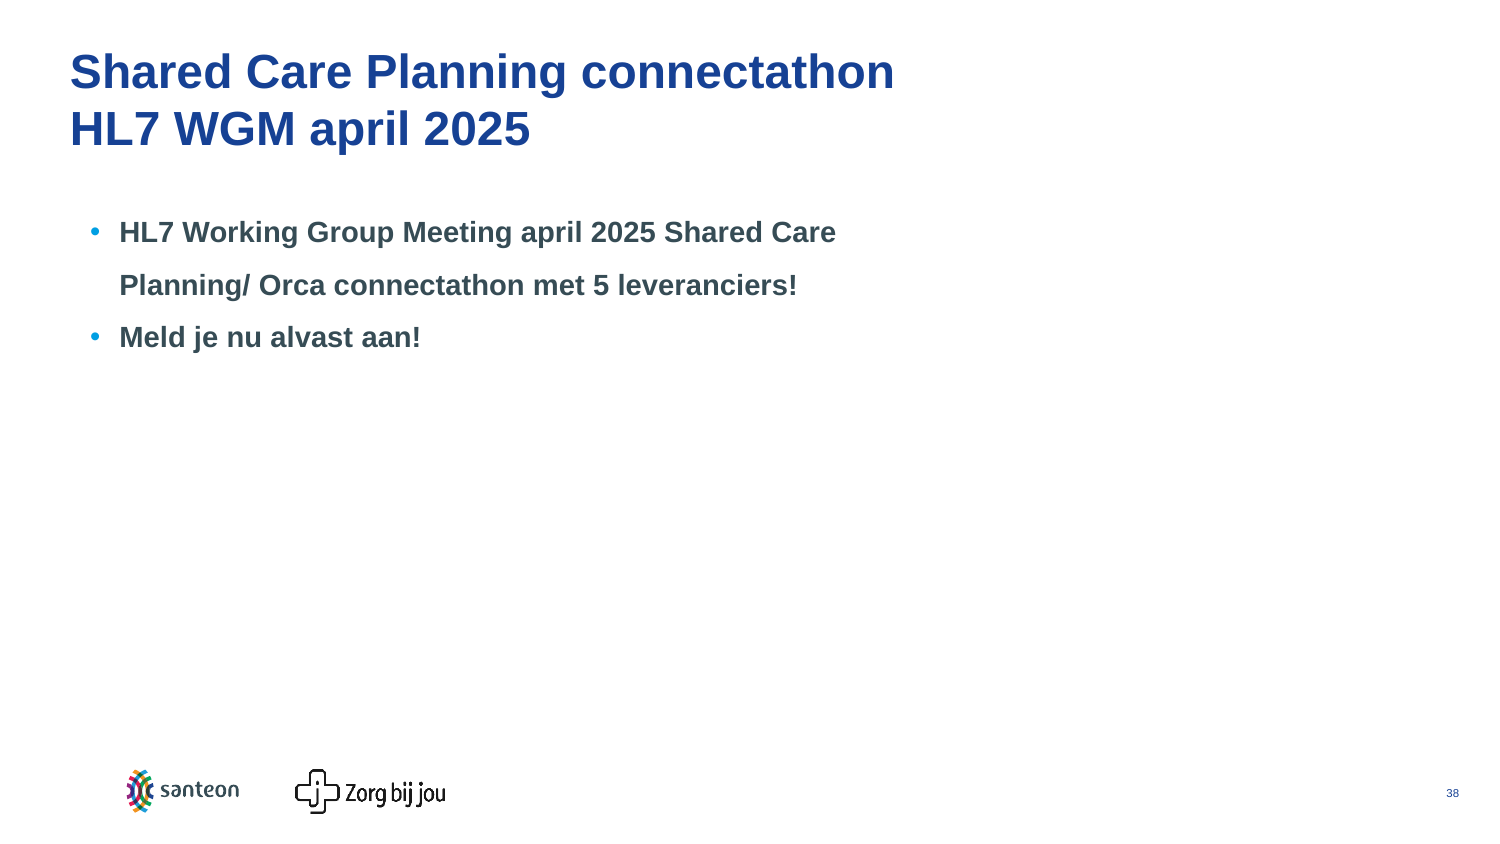

# Shared Care Planning connectathon HL7 WGM april 2025

HL7 Working Group Meeting april 2025 Shared Care Planning/ Orca connectathon met 5 leveranciers!
Meld je nu alvast aan!

38